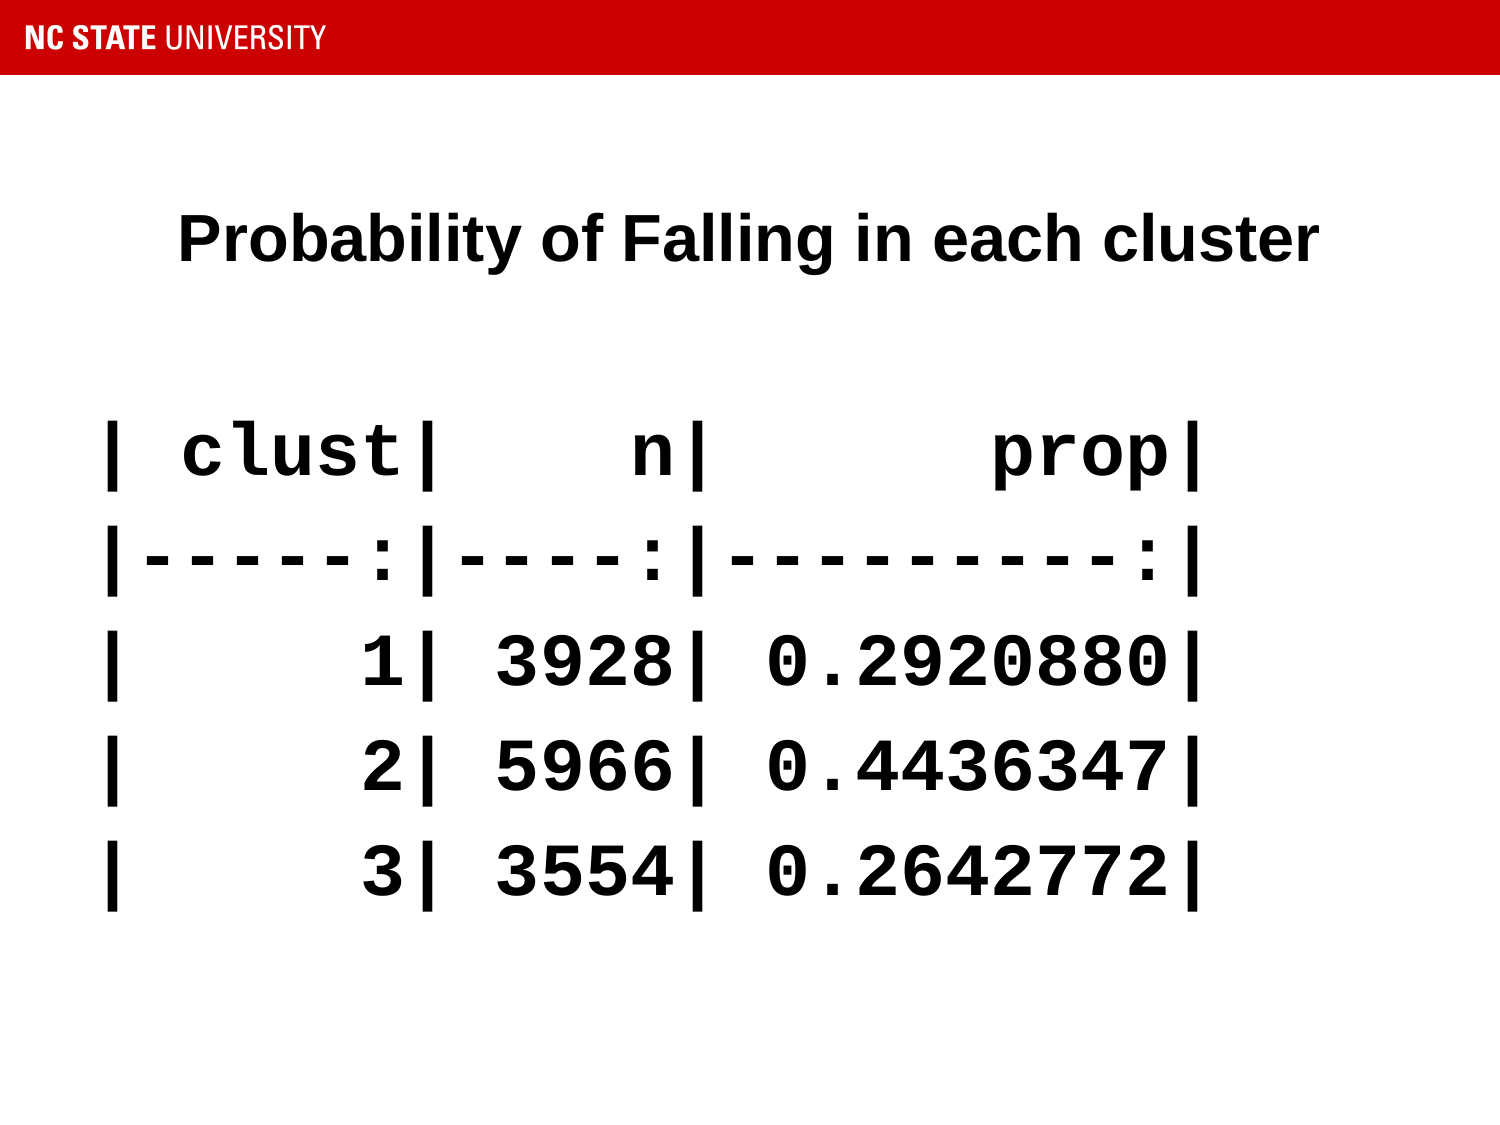

# Probability of Falling in each cluster
| clust|    n|      prop|
|-----:|----:|---------:|
|     1| 3928| 0.2920880|
|     2| 5966| 0.4436347|
|     3| 3554| 0.2642772|